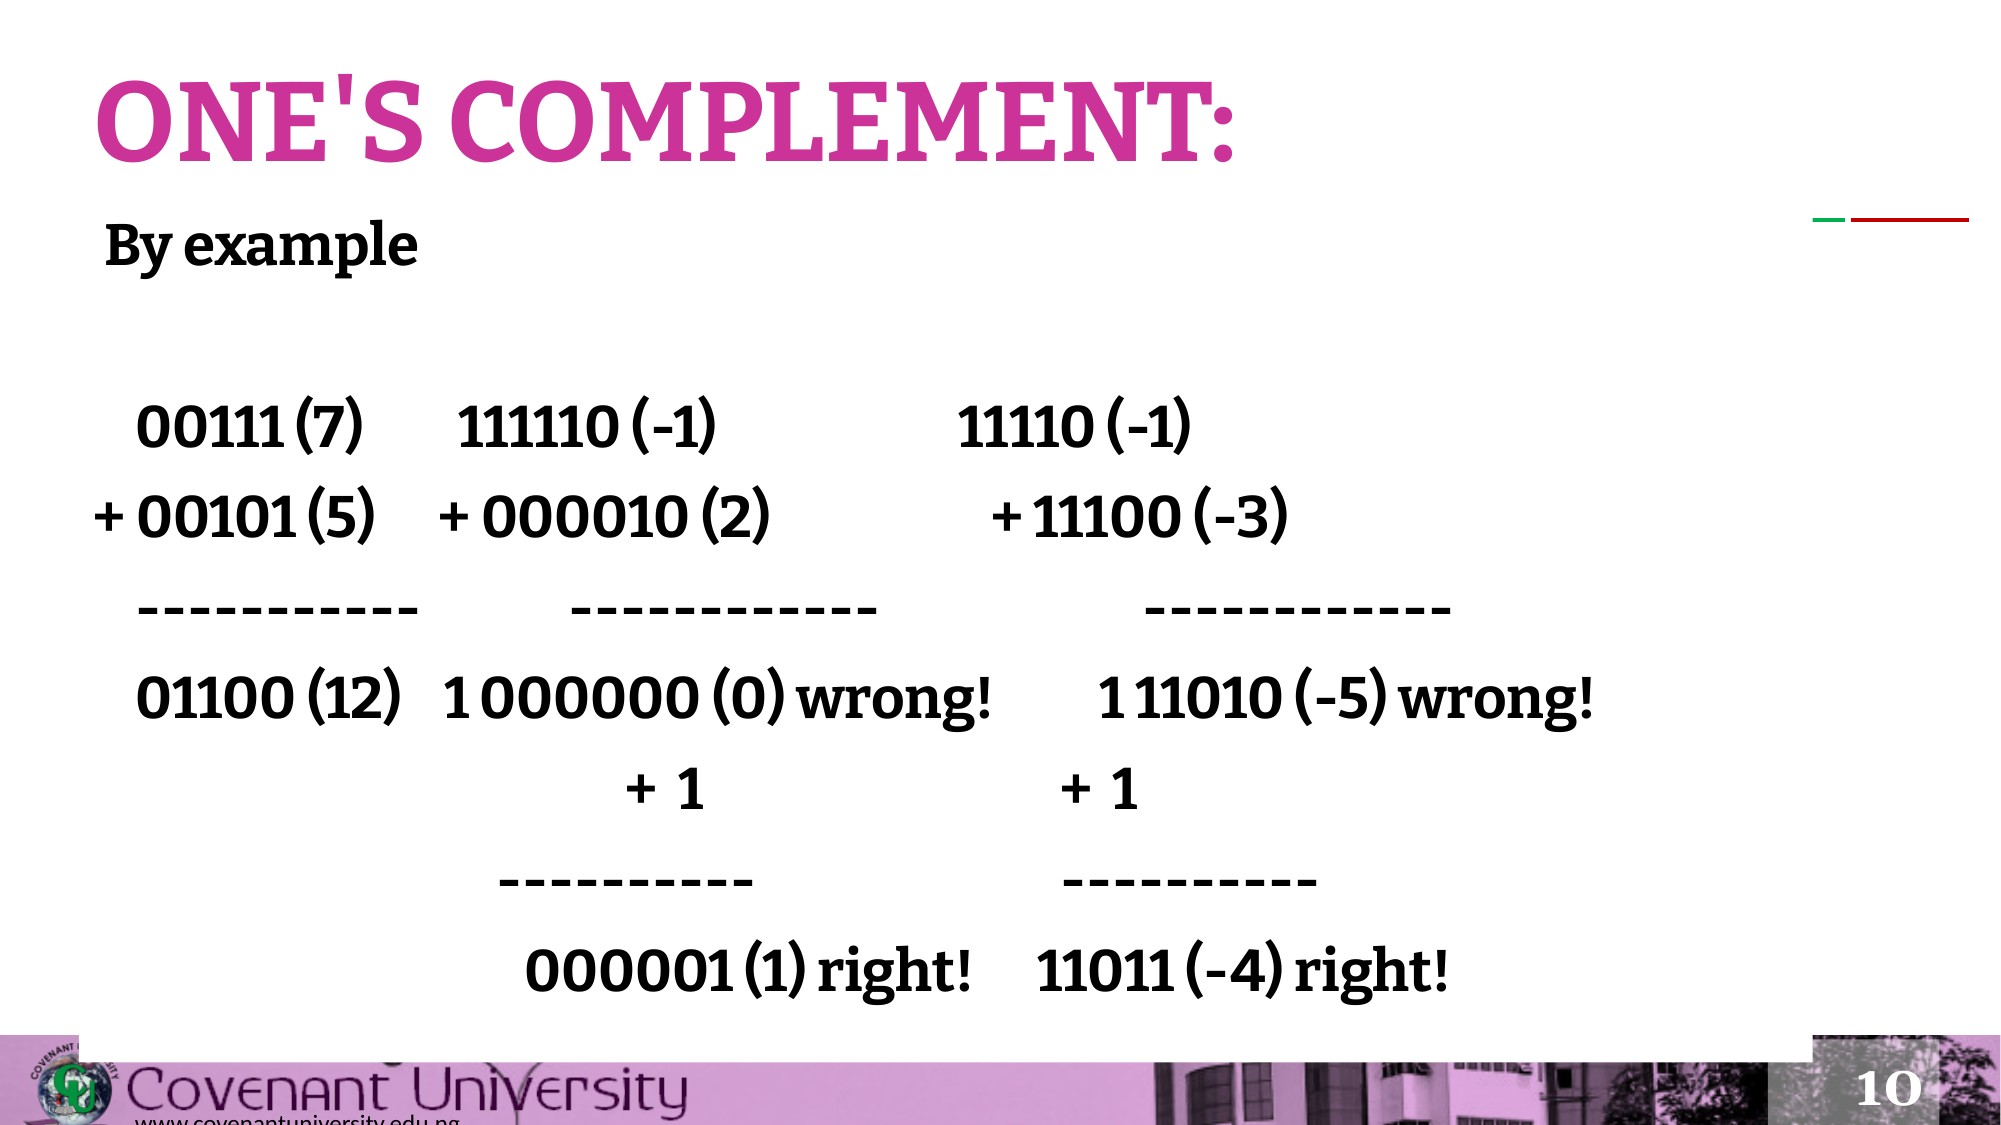

# ONE'S COMPLEMENT:
 By example

    00111 (7)         111110 (-1)                       11110 (-1)
+ 00101 (5)      + 000010 (2)                     + 11100 (-3)
    -----------              ------------                         ------------
    01100 (12)    1 000000 (0) wrong!          1 11010 (-5) wrong!
		                               +  1                                  +  1
	                                 ----------                             ----------
                                         000001 (1) right!      11011 (-4) right!